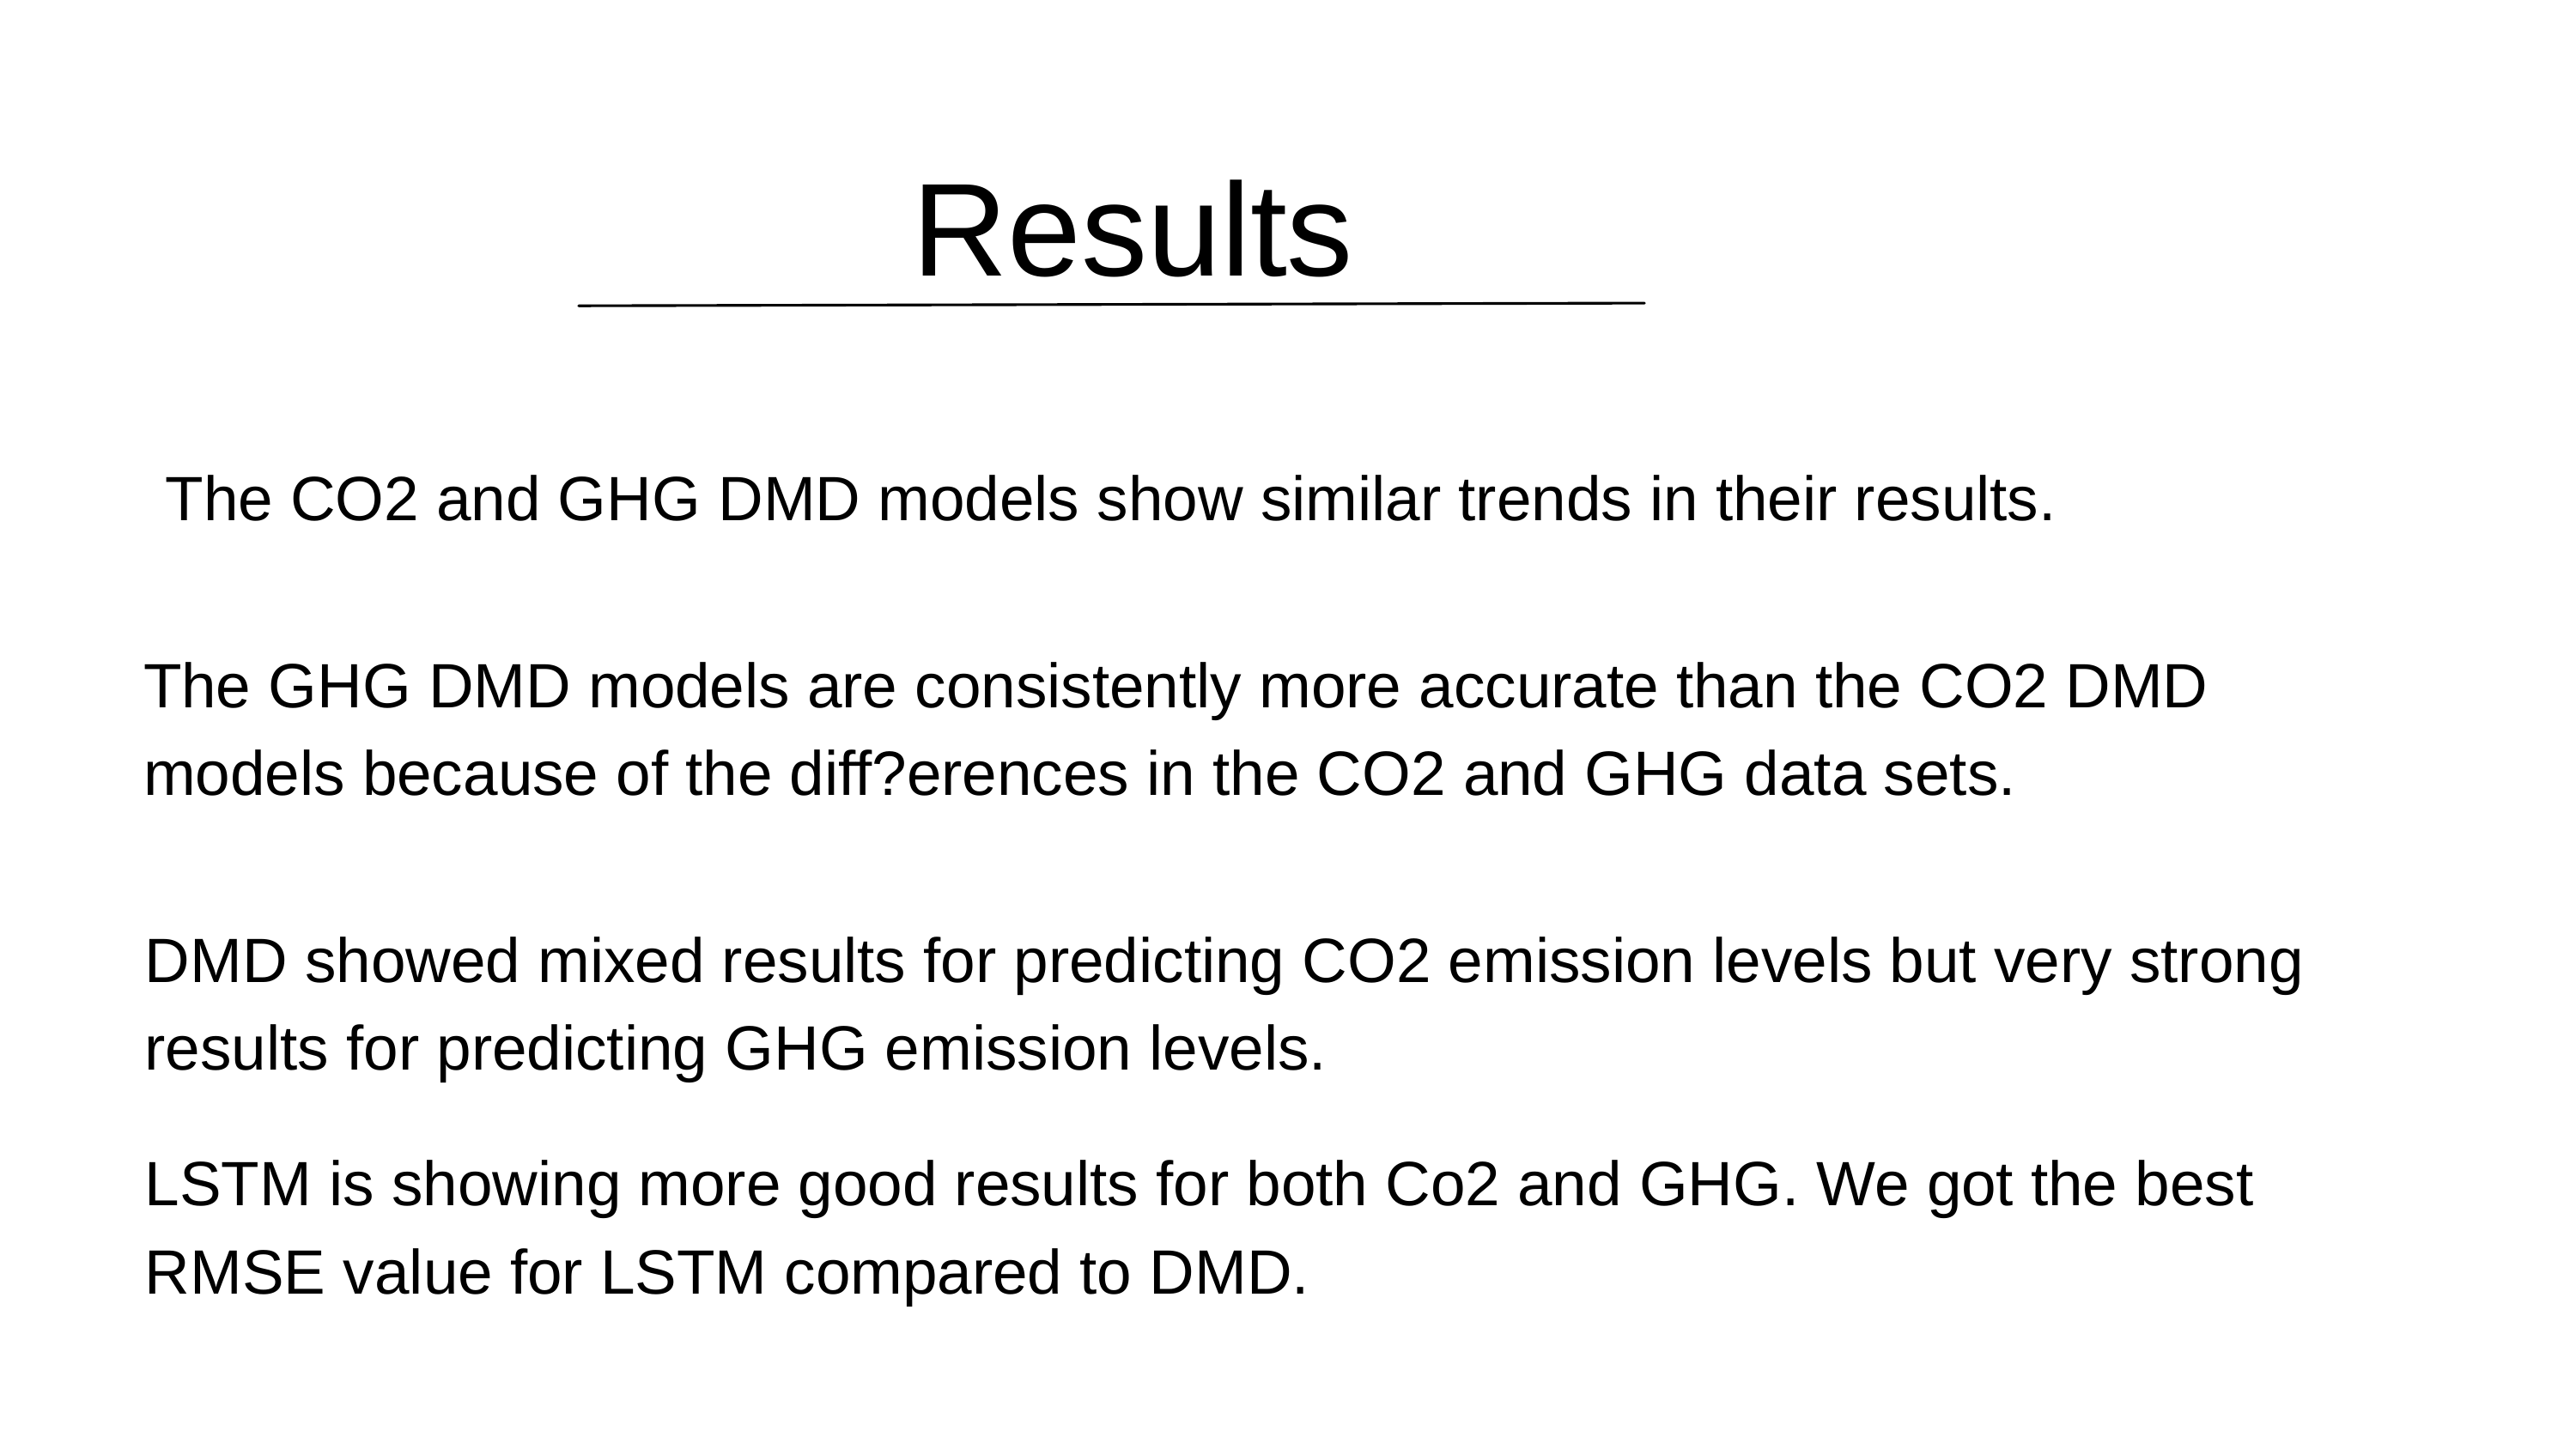

Results

The CO2 and GHG DMD models show similar trends in their results.
The GHG DMD models are consistently more accurate than the CO2 DMD models because of the diff?erences in the CO2 and GHG data sets.
DMD showed mixed results for predicting CO2 emission levels but very strong results for predicting GHG emission levels.
LSTM is showing more good results for both Co2 and GHG. We got the best RMSE value for LSTM compared to DMD.